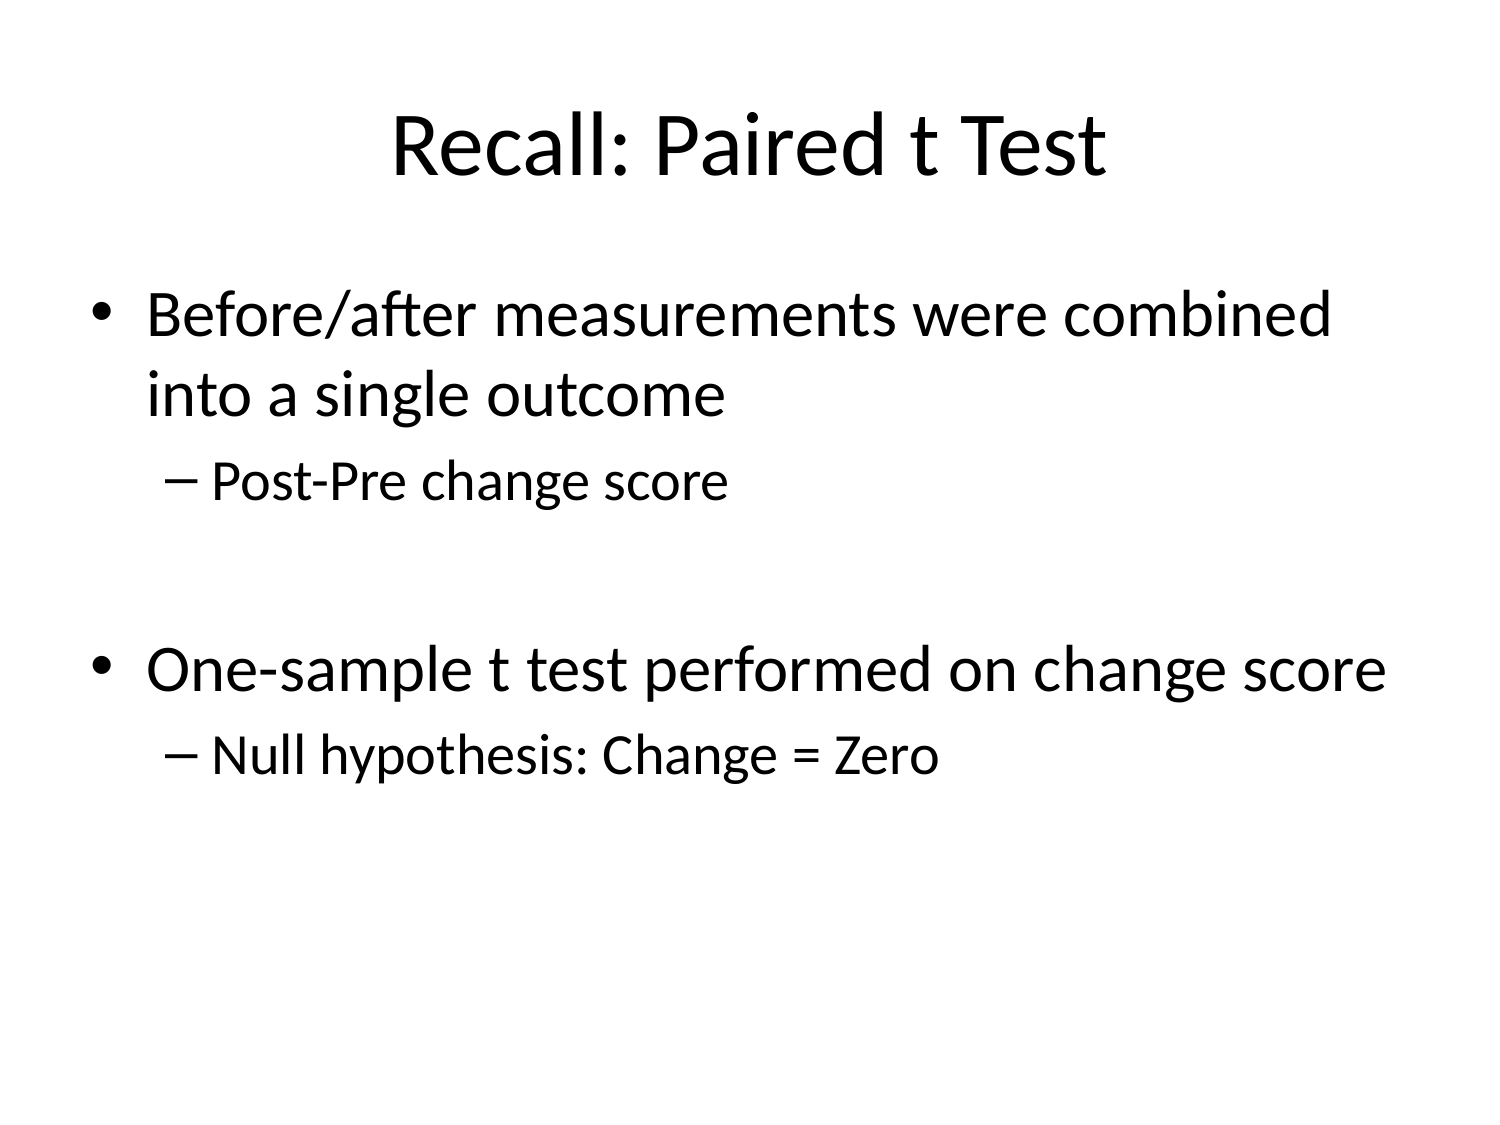

# Recall: Paired t Test
Before/after measurements were combined into a single outcome
Post-Pre change score

One-sample t test performed on change score
Null hypothesis: Change = Zero